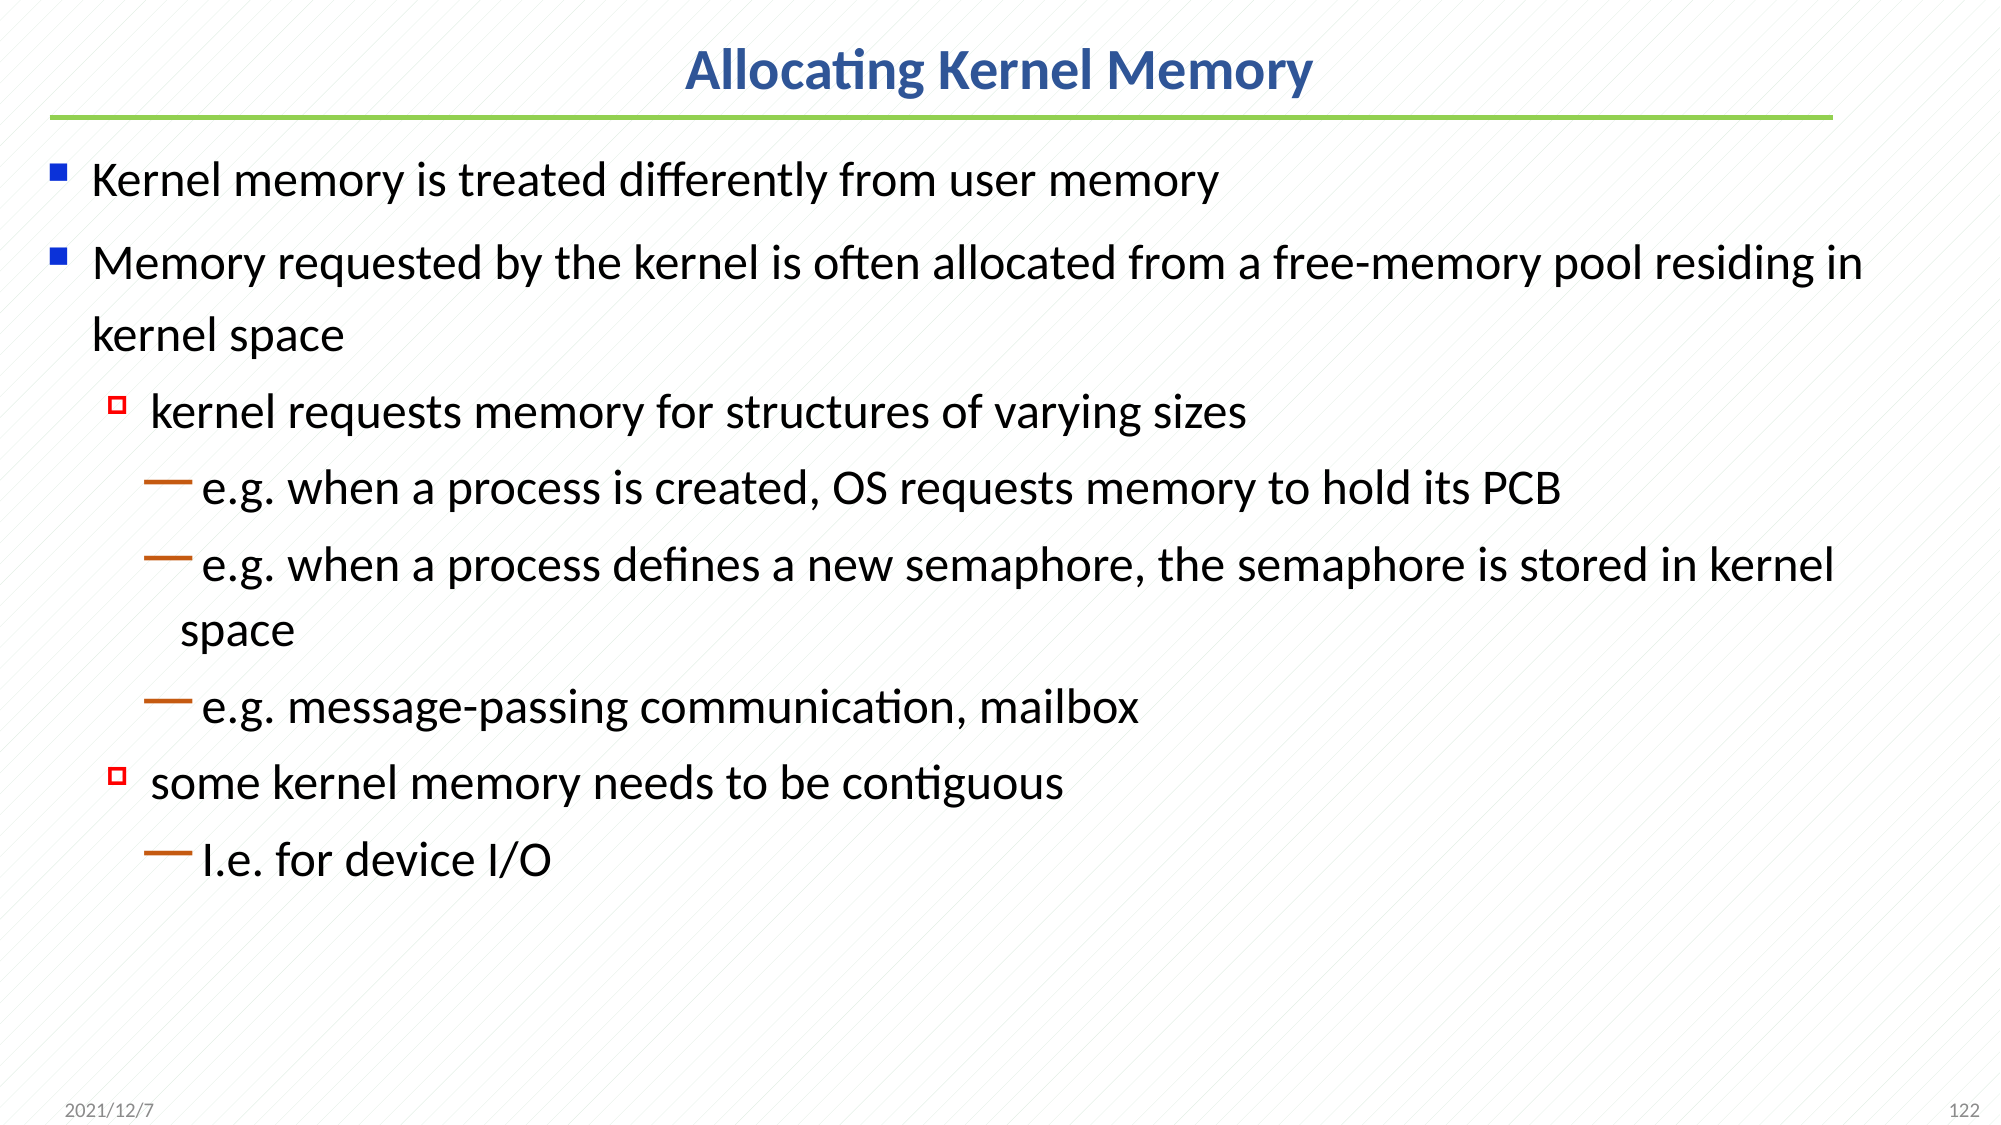

# Allocating Kernel Memory
Kernel memory is treated differently from user memory
Memory requested by the kernel is often allocated from a free-memory pool residing in kernel space
kernel requests memory for structures of varying sizes
e.g. when a process is created, OS requests memory to hold its PCB
e.g. when a process defines a new semaphore, the semaphore is stored in kernel space
e.g. message-passing communication, mailbox
some kernel memory needs to be contiguous
I.e. for device I/O

122
2021/12/7